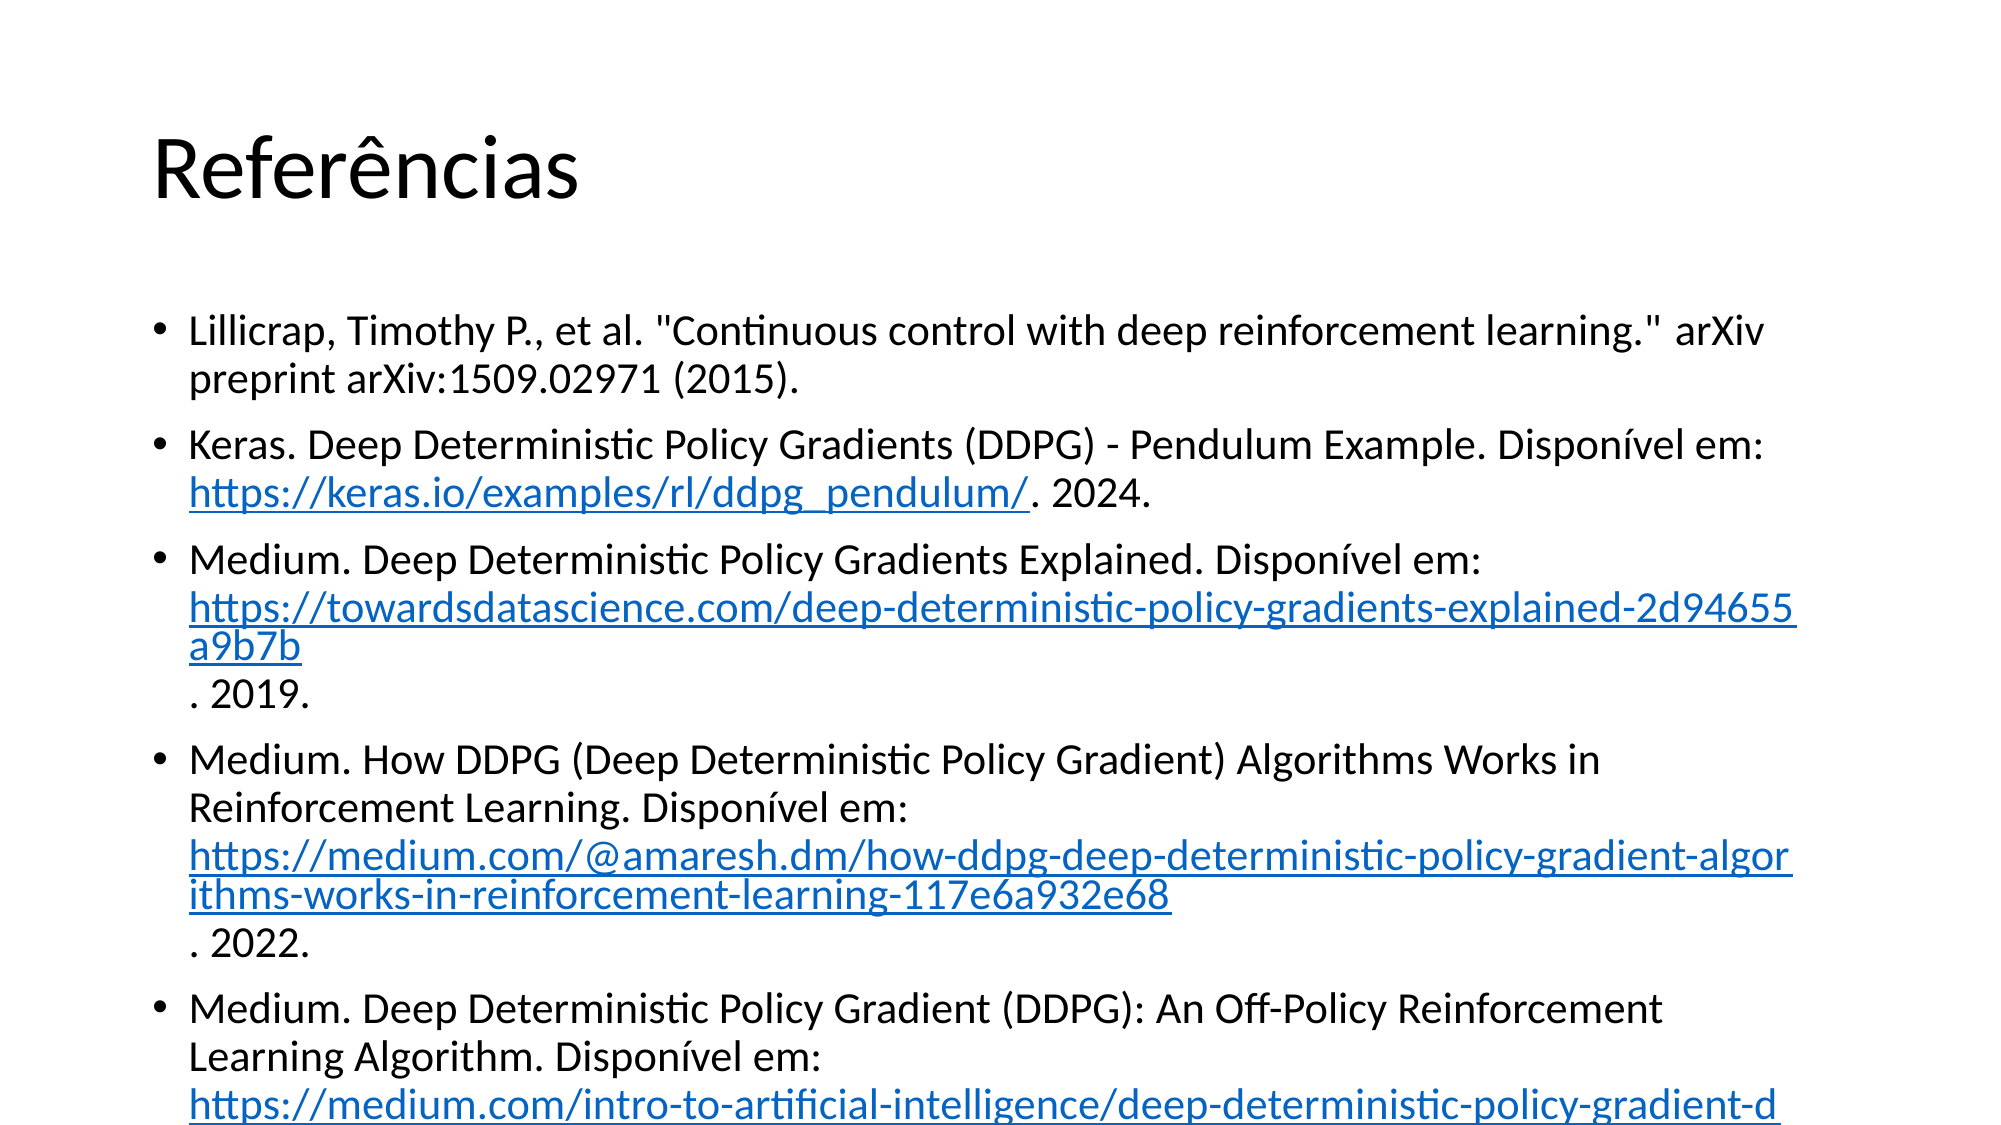

# Referências
Lillicrap, Timothy P., et al. "Continuous control with deep reinforcement learning." arXiv preprint arXiv:1509.02971 (2015).
Keras. Deep Deterministic Policy Gradients (DDPG) - Pendulum Example. Disponível em: https://keras.io/examples/rl/ddpg_pendulum/. 2024.
Medium. Deep Deterministic Policy Gradients Explained. Disponível em: https://towardsdatascience.com/deep-deterministic-policy-gradients-explained-2d94655a9b7b. 2019.
Medium. How DDPG (Deep Deterministic Policy Gradient) Algorithms Works in Reinforcement Learning. Disponível em: https://medium.com/@amaresh.dm/how-ddpg-deep-deterministic-policy-gradient-algorithms-works-in-reinforcement-learning-117e6a932e68. 2022.
Medium. Deep Deterministic Policy Gradient (DDPG): An Off-Policy Reinforcement Learning Algorithm. Disponível em: https://medium.com/intro-to-artificial-intelligence/deep-deterministic-policy-gradient-ddpg-an-off-policy-reinforcement-learning-algorithm-38ca8698131b. 2020.